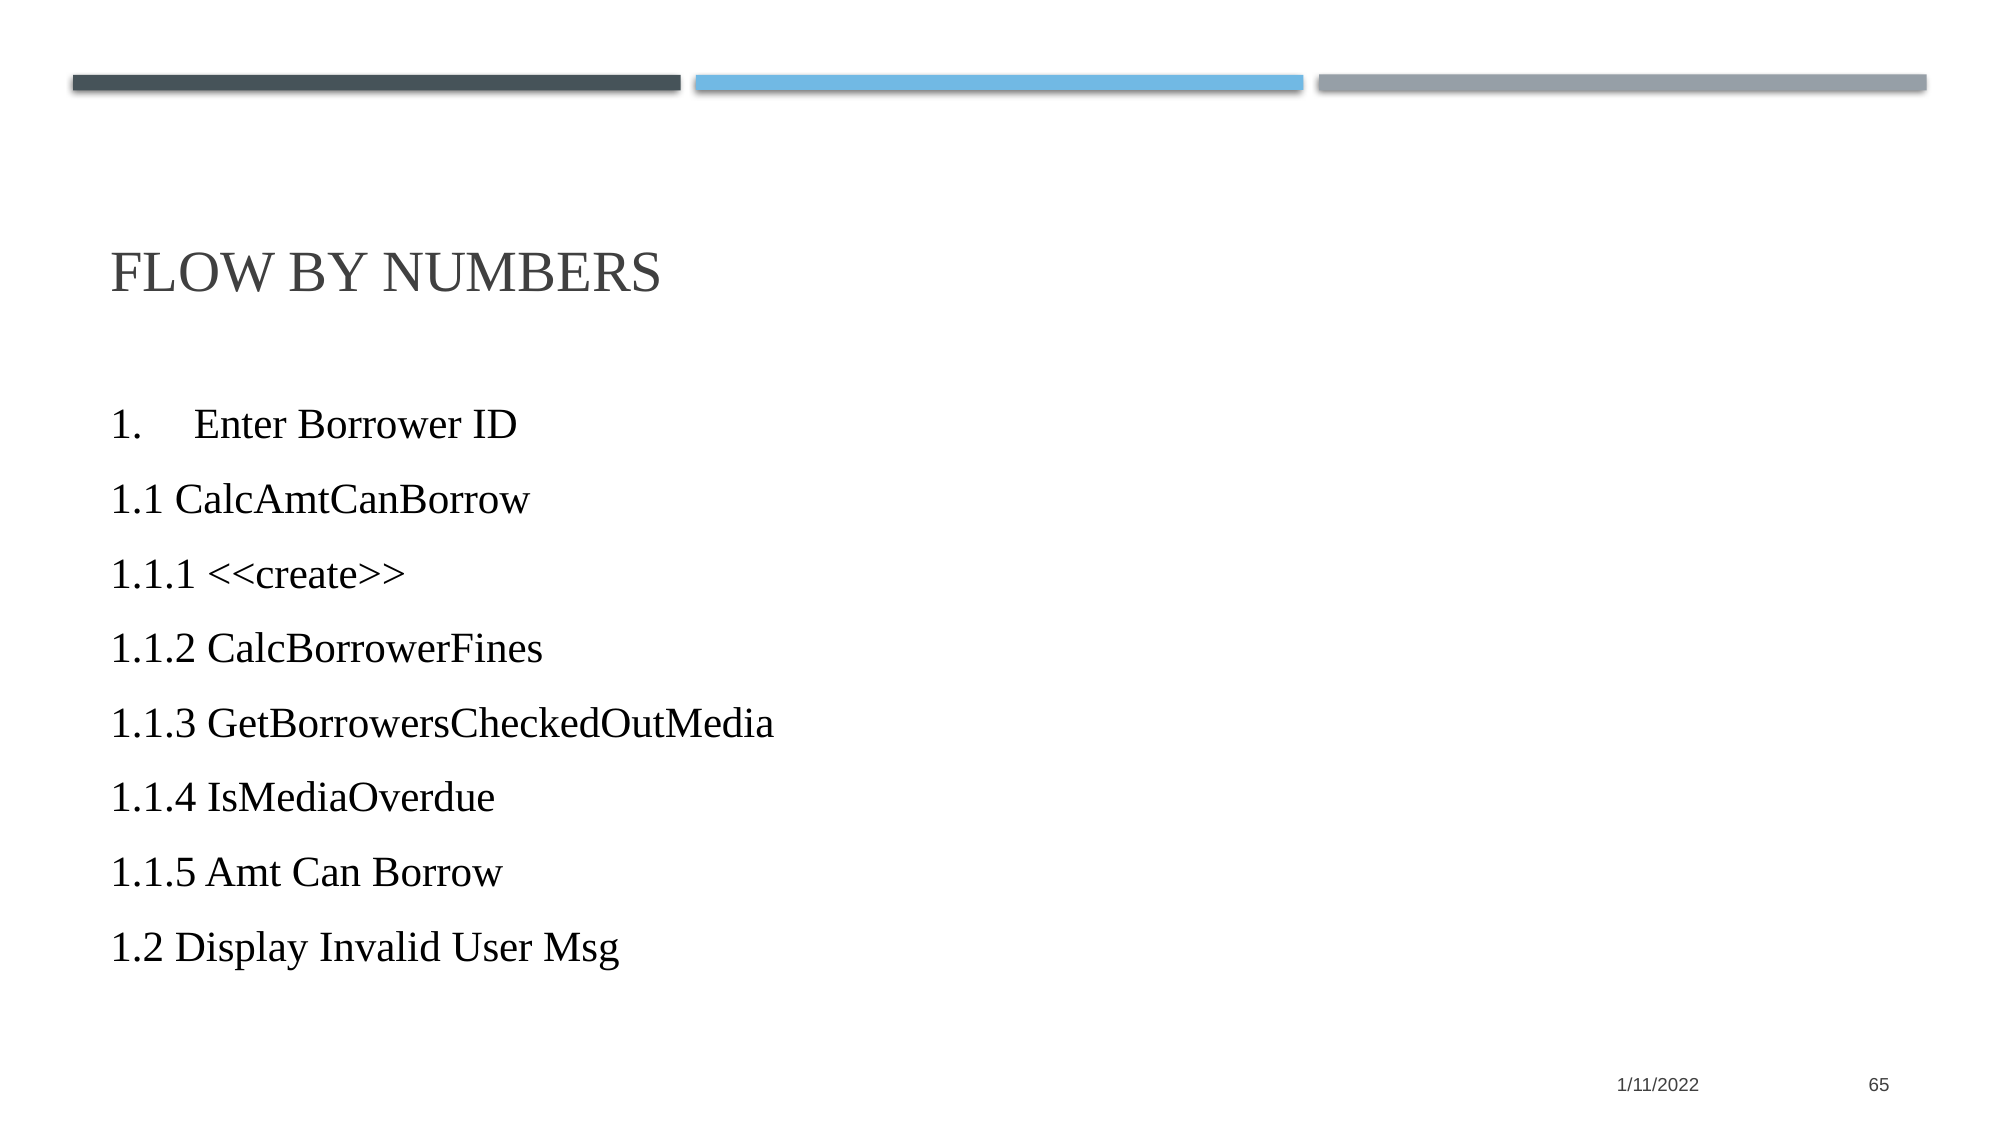

# Flow by Numbers
1.	Enter Borrower ID
1.1 CalcAmtCanBorrow
1.1.1 <<create>>
1.1.2 CalcBorrowerFines
1.1.3 GetBorrowersCheckedOutMedia
1.1.4 IsMediaOverdue
1.1.5 Amt Can Borrow
1.2 Display Invalid User Msg

1/11/2022
65